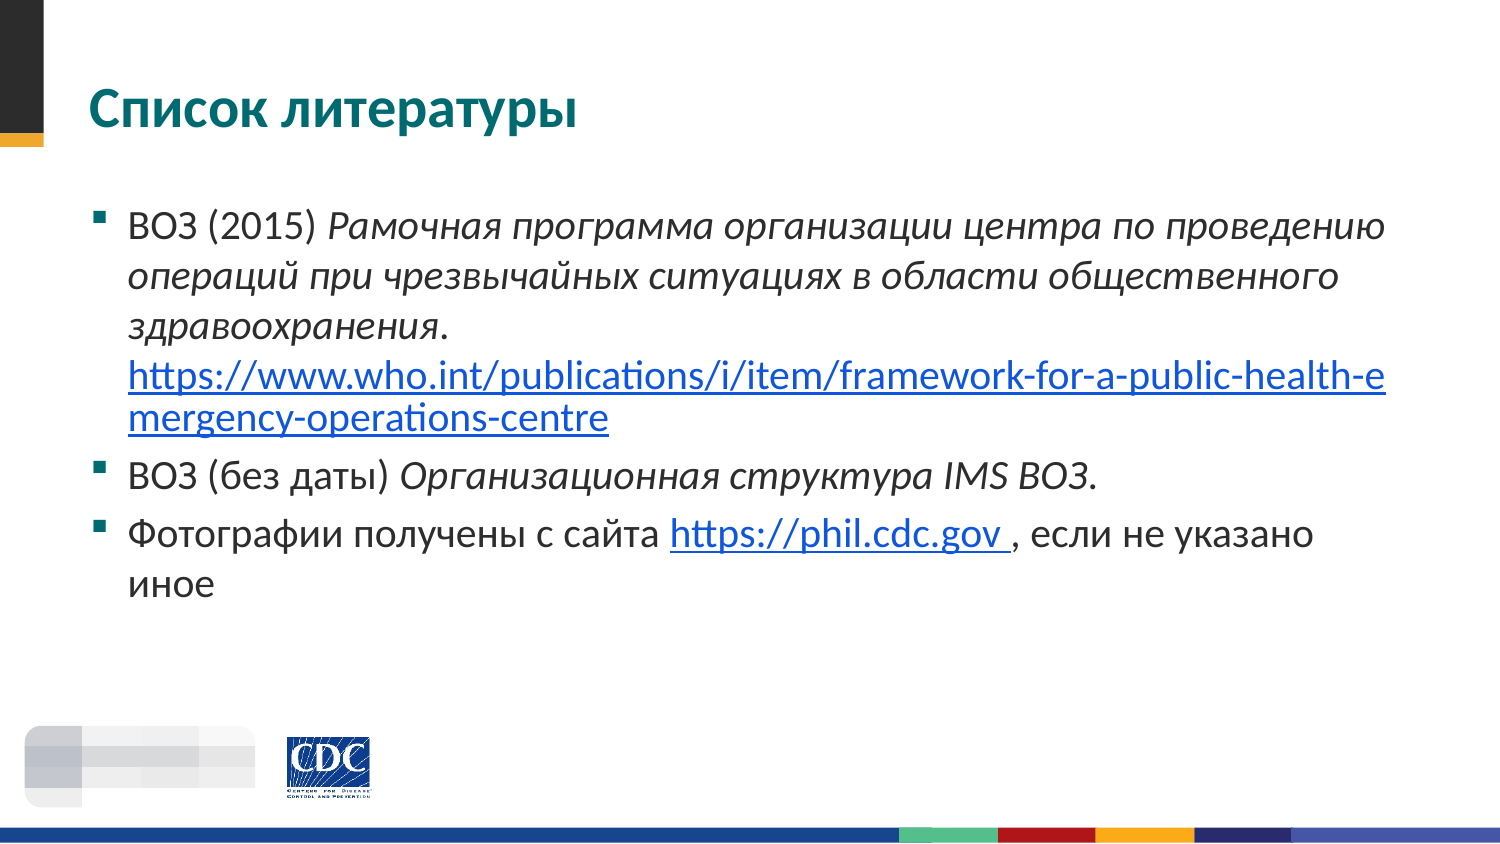

# Список литературы
ВОЗ (2015) Рамочная программа организации центра по проведению операций при чрезвычайных ситуациях в области общественного здравоохранения. https://www.who.int/publications/i/item/framework-for-a-public-health-emergency-operations-centre
ВОЗ (без даты) Организационная структура IMS ВОЗ.
Фотографии получены с сайта https://phil.cdc.gov , если не указано иное